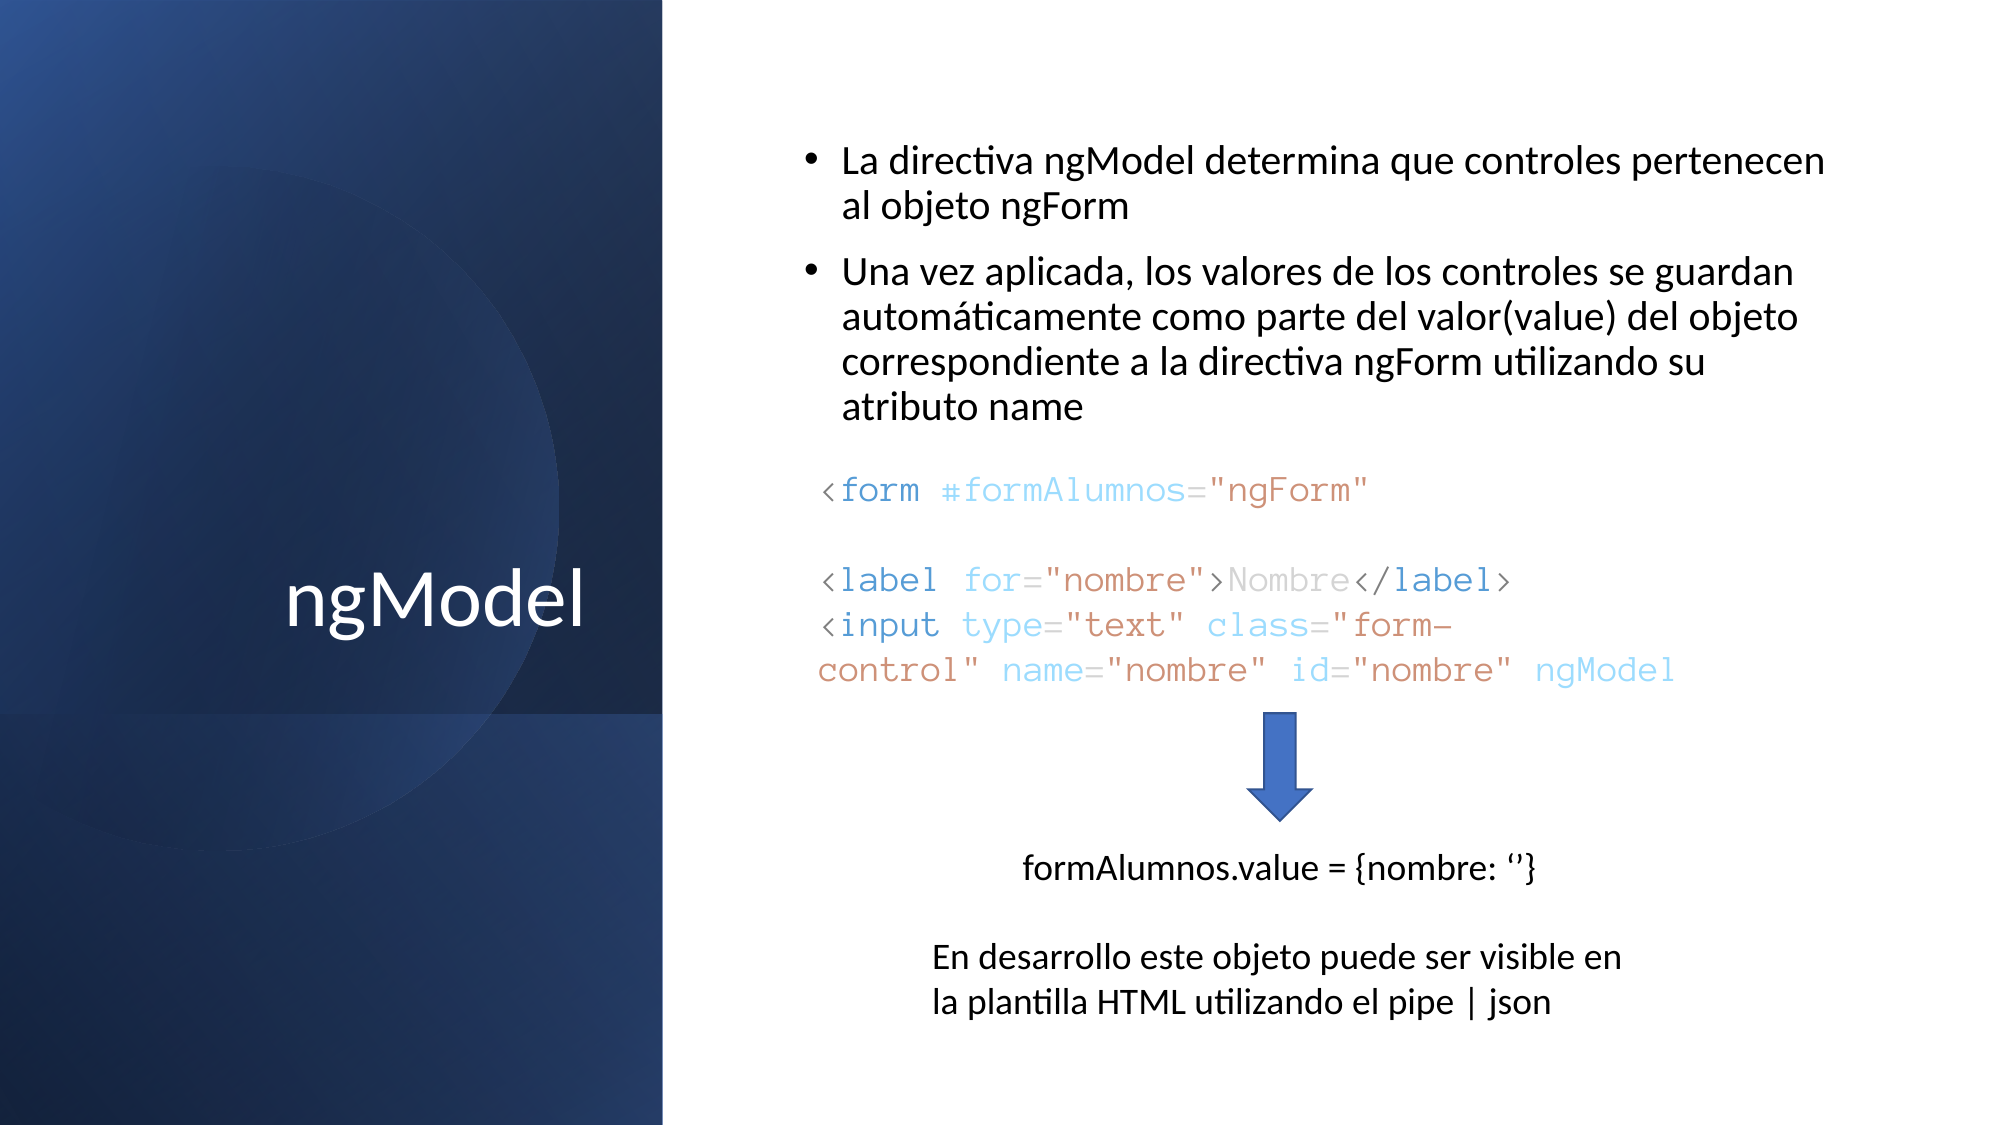

# ngModel
La directiva ngModel determina que controles pertenecen al objeto ngForm
Una vez aplicada, los valores de los controles se guardan automáticamente como parte del valor(value) del objeto correspondiente a la directiva ngForm utilizando su atributo name

<form #formAlumnos="ngForm"

<label for="nombre">Nombre</label>
<input type="text" class="form-control" name="nombre" id="nombre" ngModel

formAlumnos.value = {nombre: ‘’}
En desarrollo este objeto puede ser visible en la plantilla HTML utilizando el pipe | json